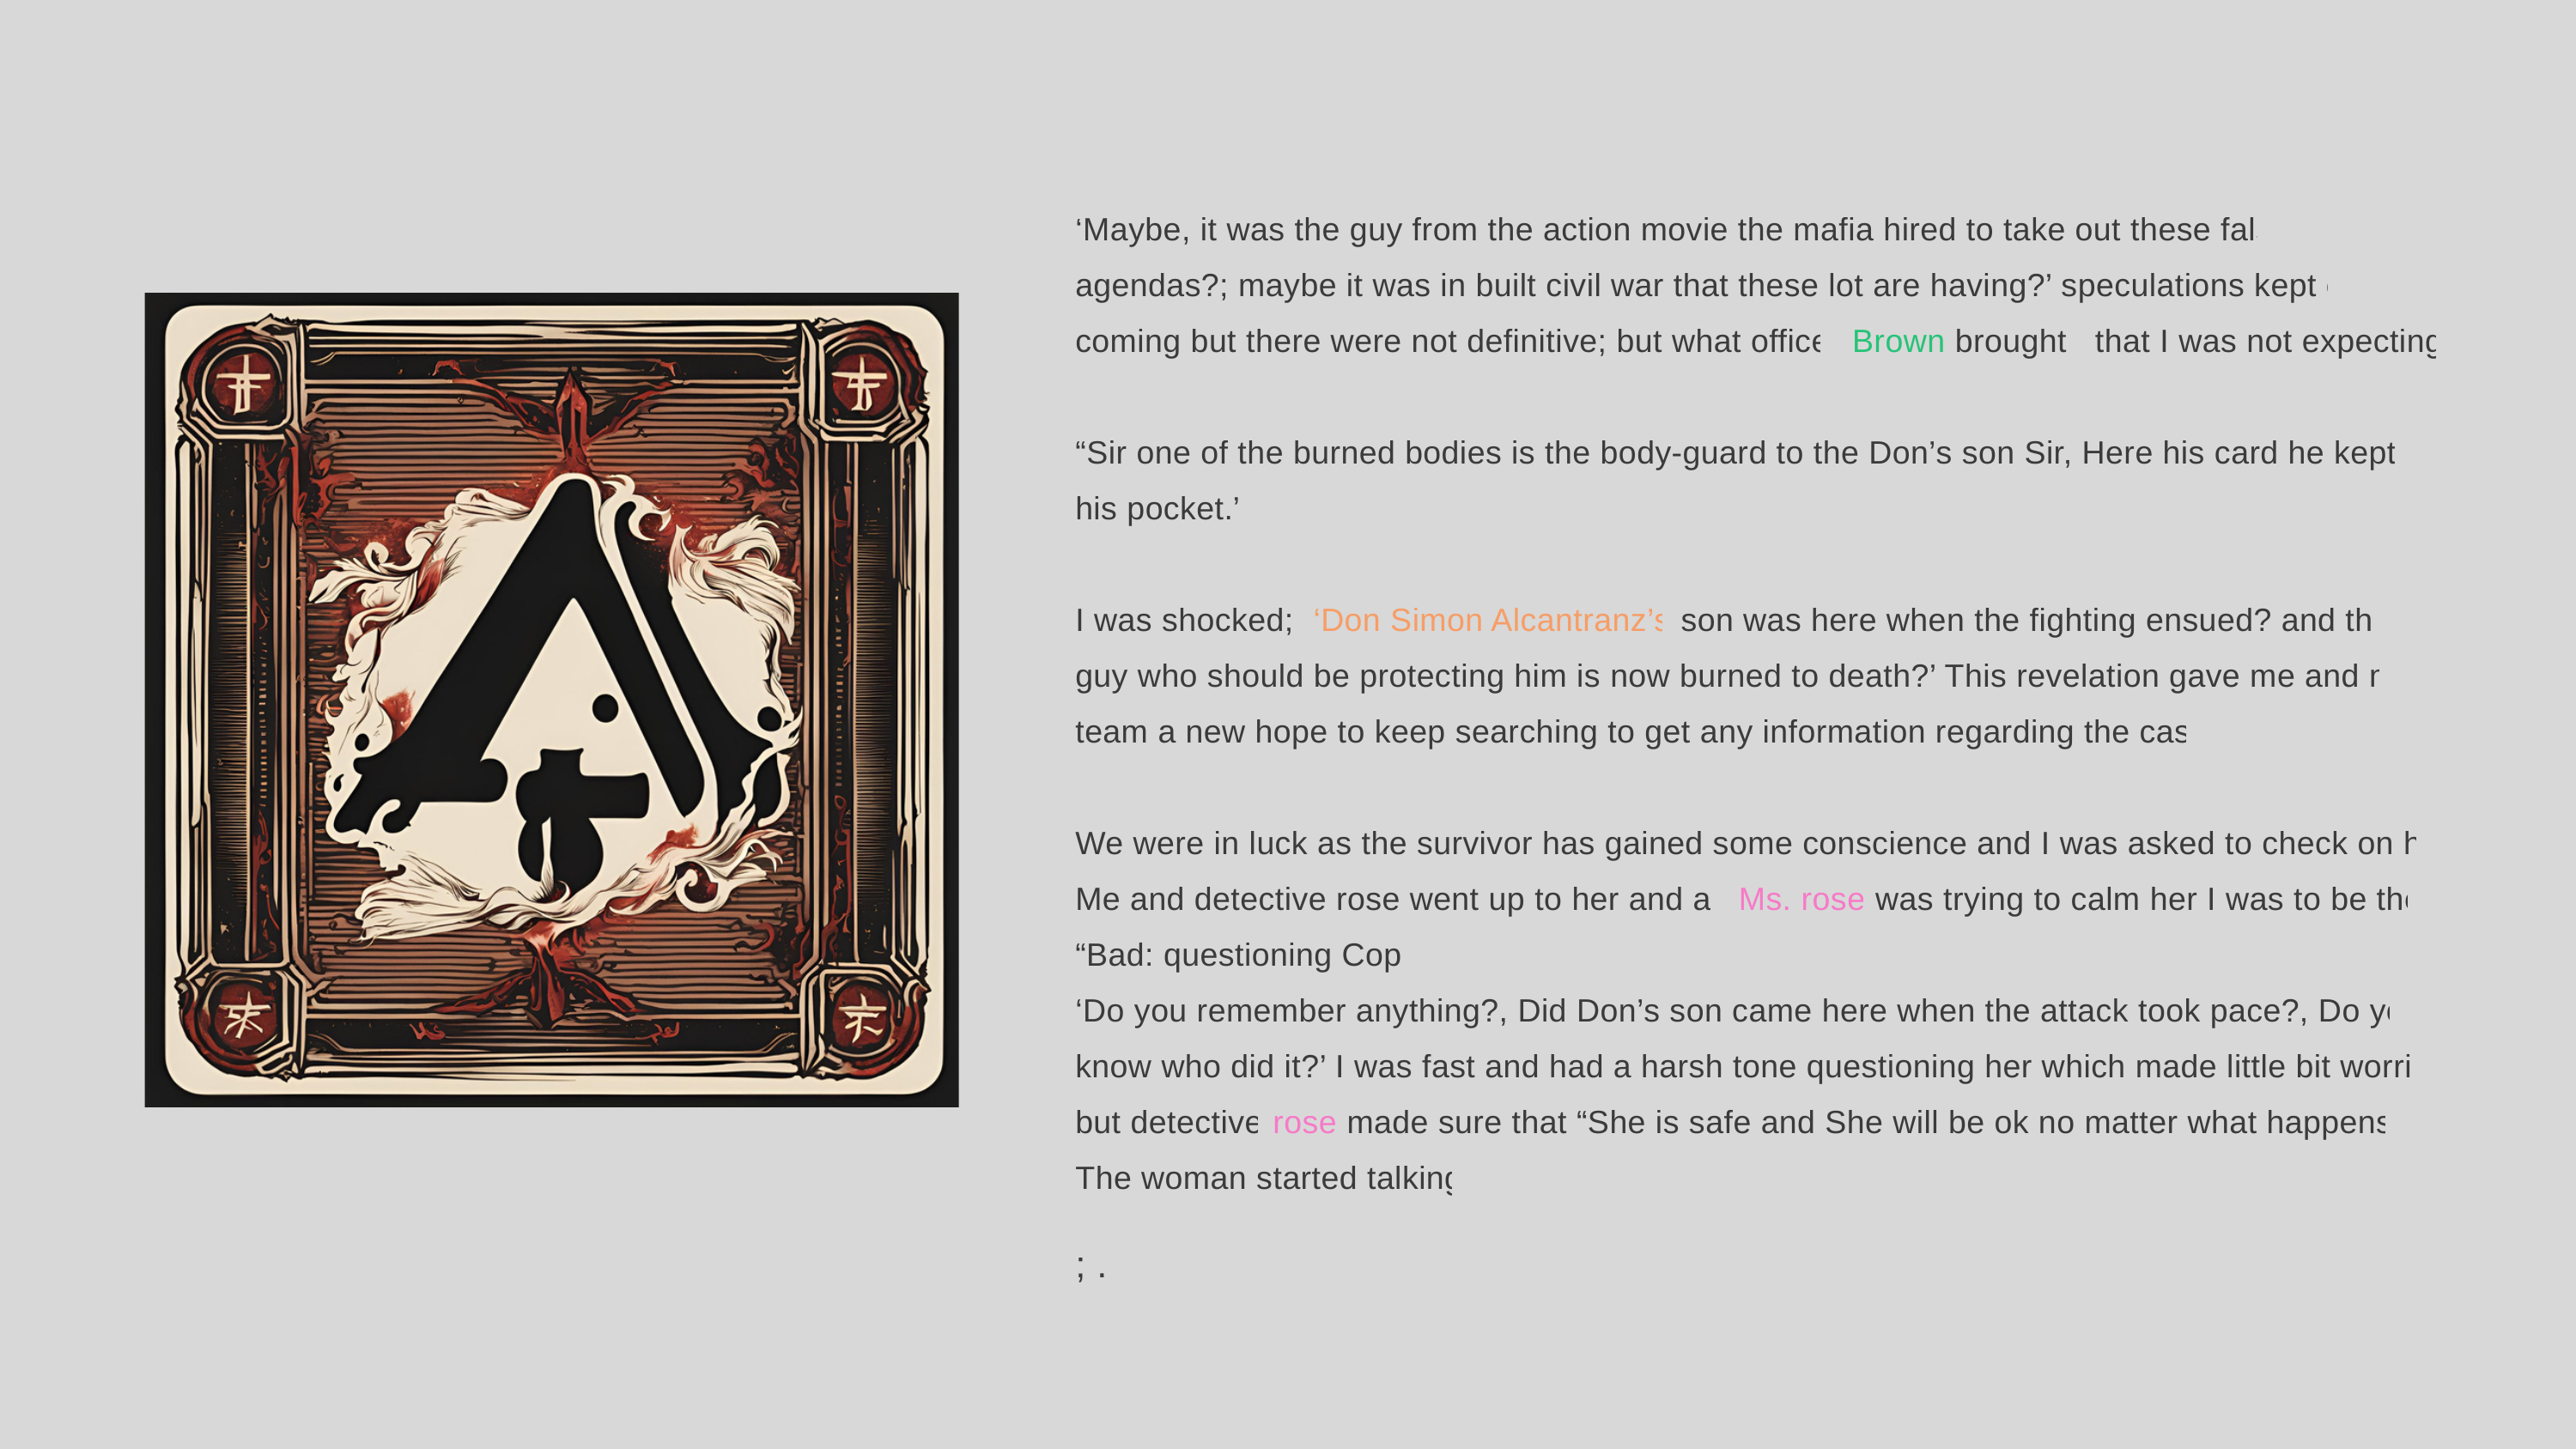

‘Maybe, it was the guy from the action movie the mafia hired to take out these false agendas?; maybe it was in built civil war that these lot are having?’ speculations kept on coming but there were not definitive; but what officer Brown brought   that I was not expecting.

“Sir one of the burned bodies is the body-guard to the Don’s son Sir, Here his card he kept in his pocket.”

I was shocked;  ‘Don Simon Alcantranz’s son was here when the fighting ensued? and the guy who should be protecting him is now burned to death?’ This revelation gave me and my team a new hope to keep searching to get any information regarding the case.

We were in luck as the survivor has gained some conscience and I was asked to check on her Me and detective rose went up to her and as Ms. rose was trying to calm her I was to be the “Bad: questioning Cop.
‘Do you remember anything?, Did Don’s son came here when the attack took pace?, Do you know who did it?’ I was fast and had a harsh tone questioning her which made little bit worried but detective rose made sure that “She is safe and She will be ok no matter what happens”. The woman started talking

; .